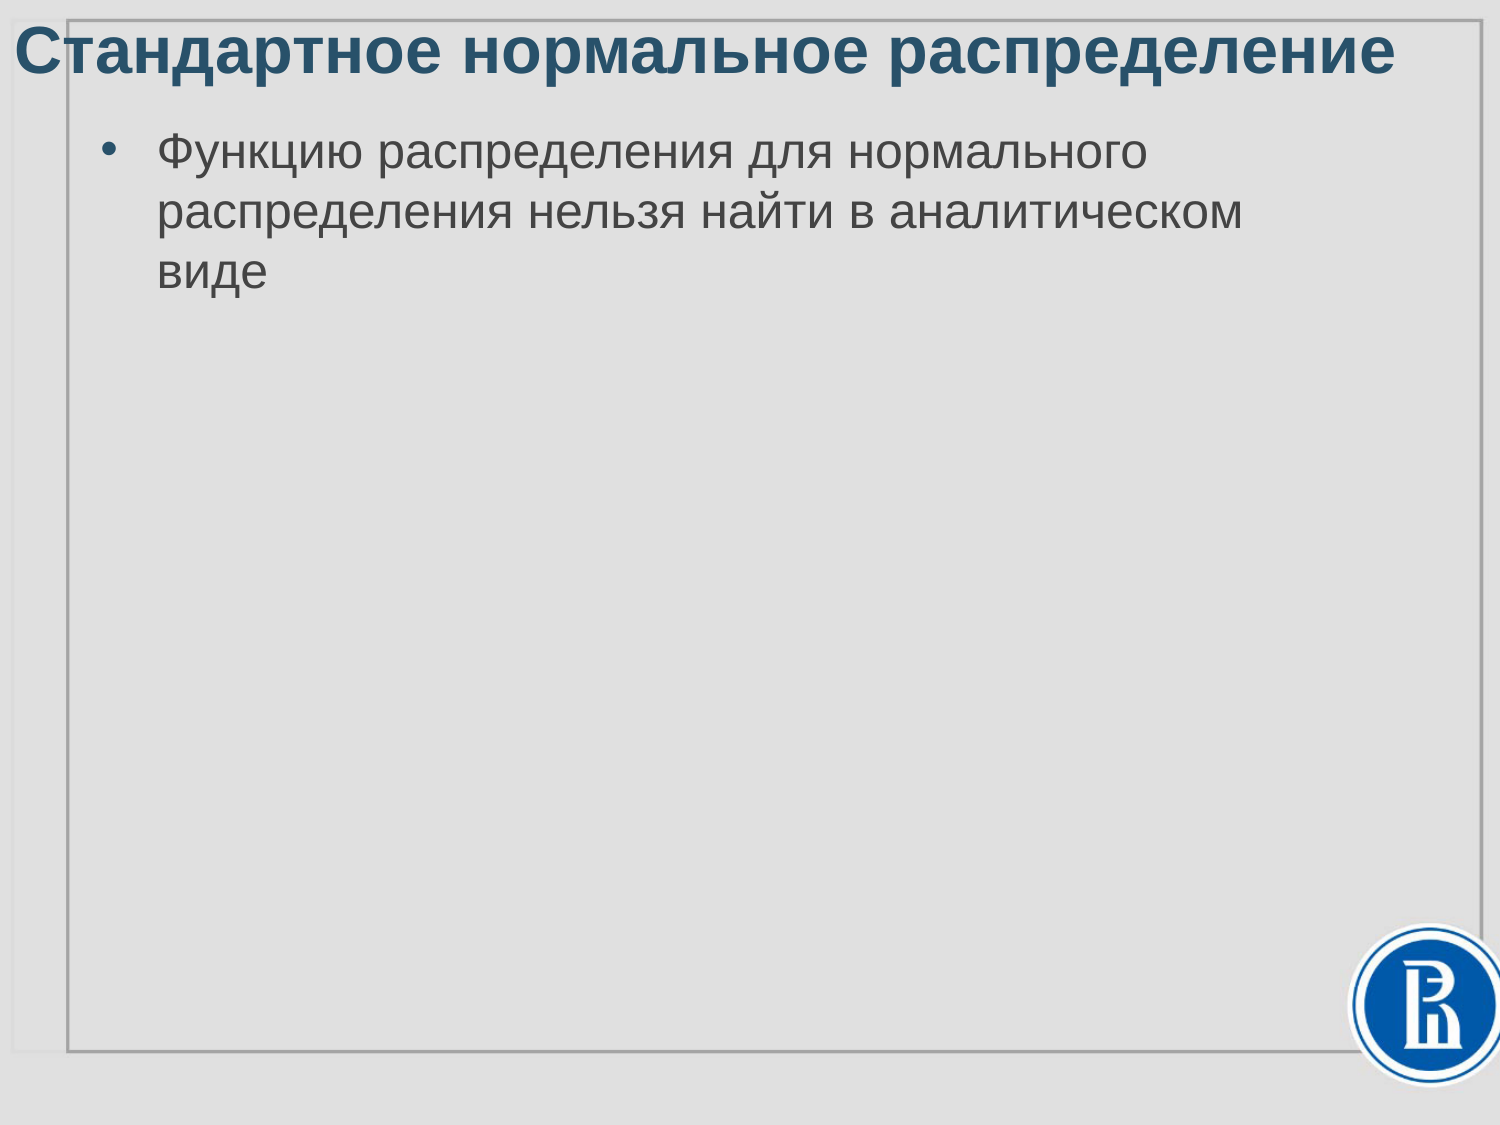

Стандартное нормальное распределение
Функцию распределения для нормального распределения нельзя найти в аналитическом виде